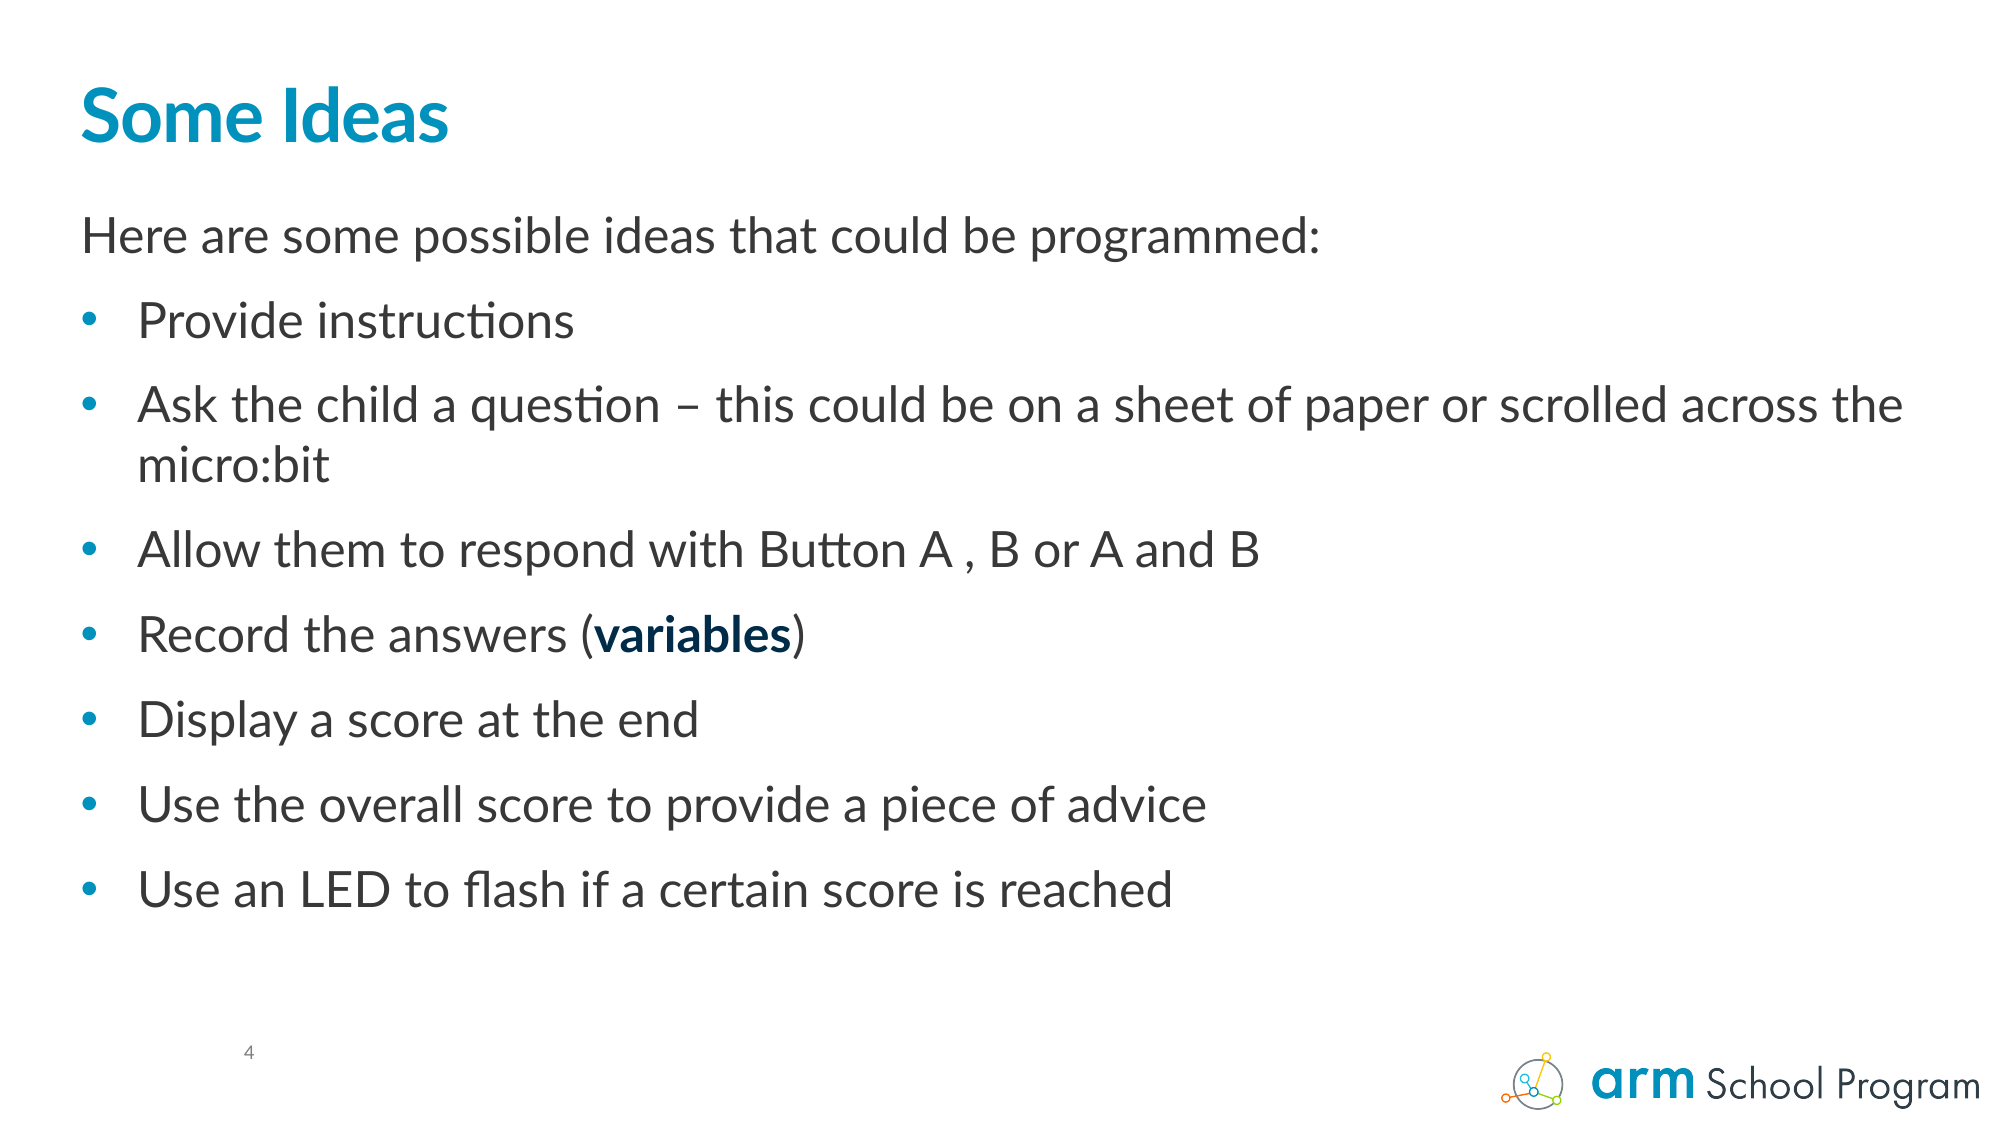

# Some Ideas
Here are some possible ideas that could be programmed:
Provide instructions
Ask the child a question – this could be on a sheet of paper or scrolled across the micro:bit
Allow them to respond with Button A , B or A and B
Record the answers (variables)
Display a score at the end
Use the overall score to provide a piece of advice
Use an LED to flash if a certain score is reached